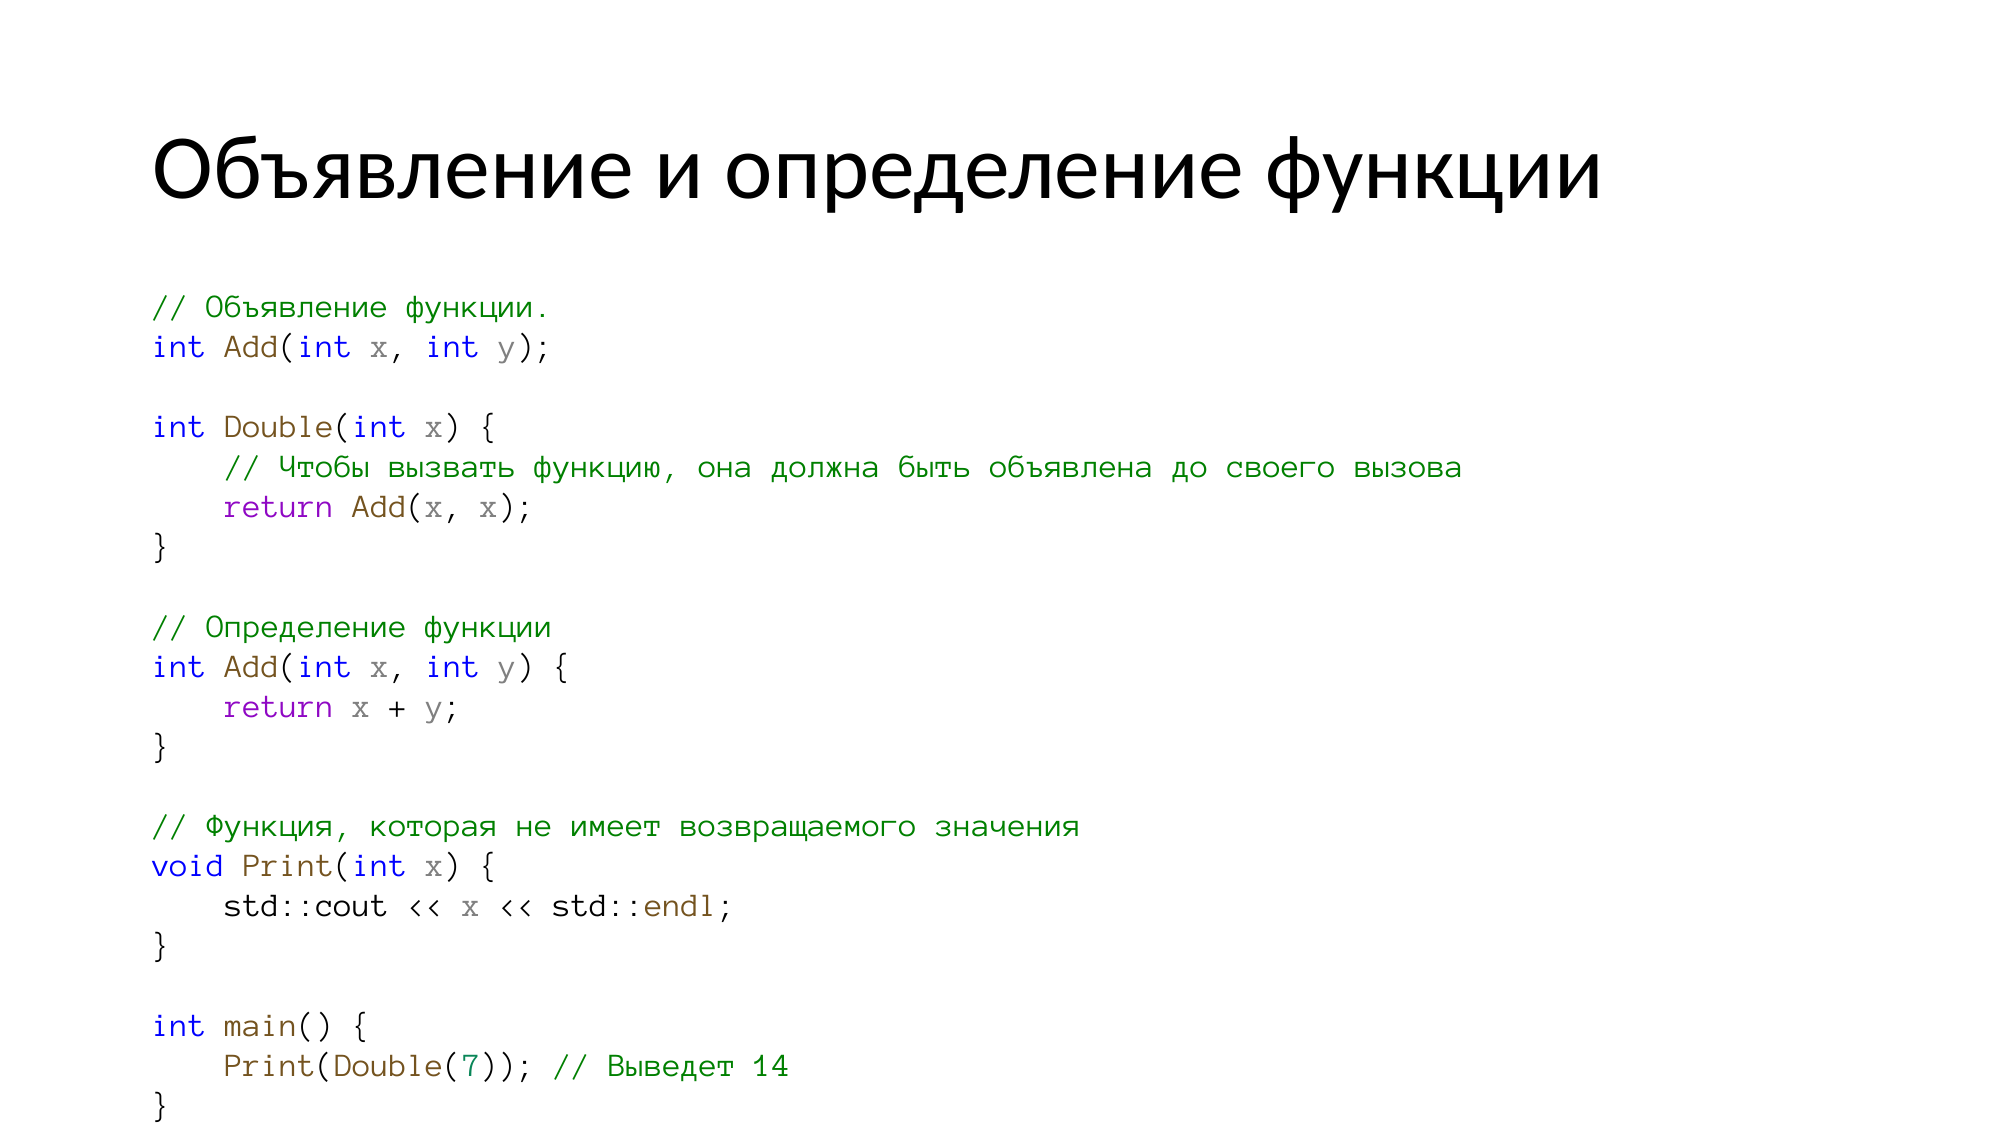

# Объявление и определение функции
// Объявление функции.
int Add(int x, int y);
int Double(int x) {
    // Чтобы вызвать функцию, она должна быть объявлена до своего вызова
    return Add(x, x);
}
// Определение функции
int Add(int x, int y) {
    return x + y;
}
// Функция, которая не имеет возвращаемого значения
void Print(int x) {
    std::cout << x << std::endl;
}
int main() {
    Print(Double(7)); // Выведет 14
}